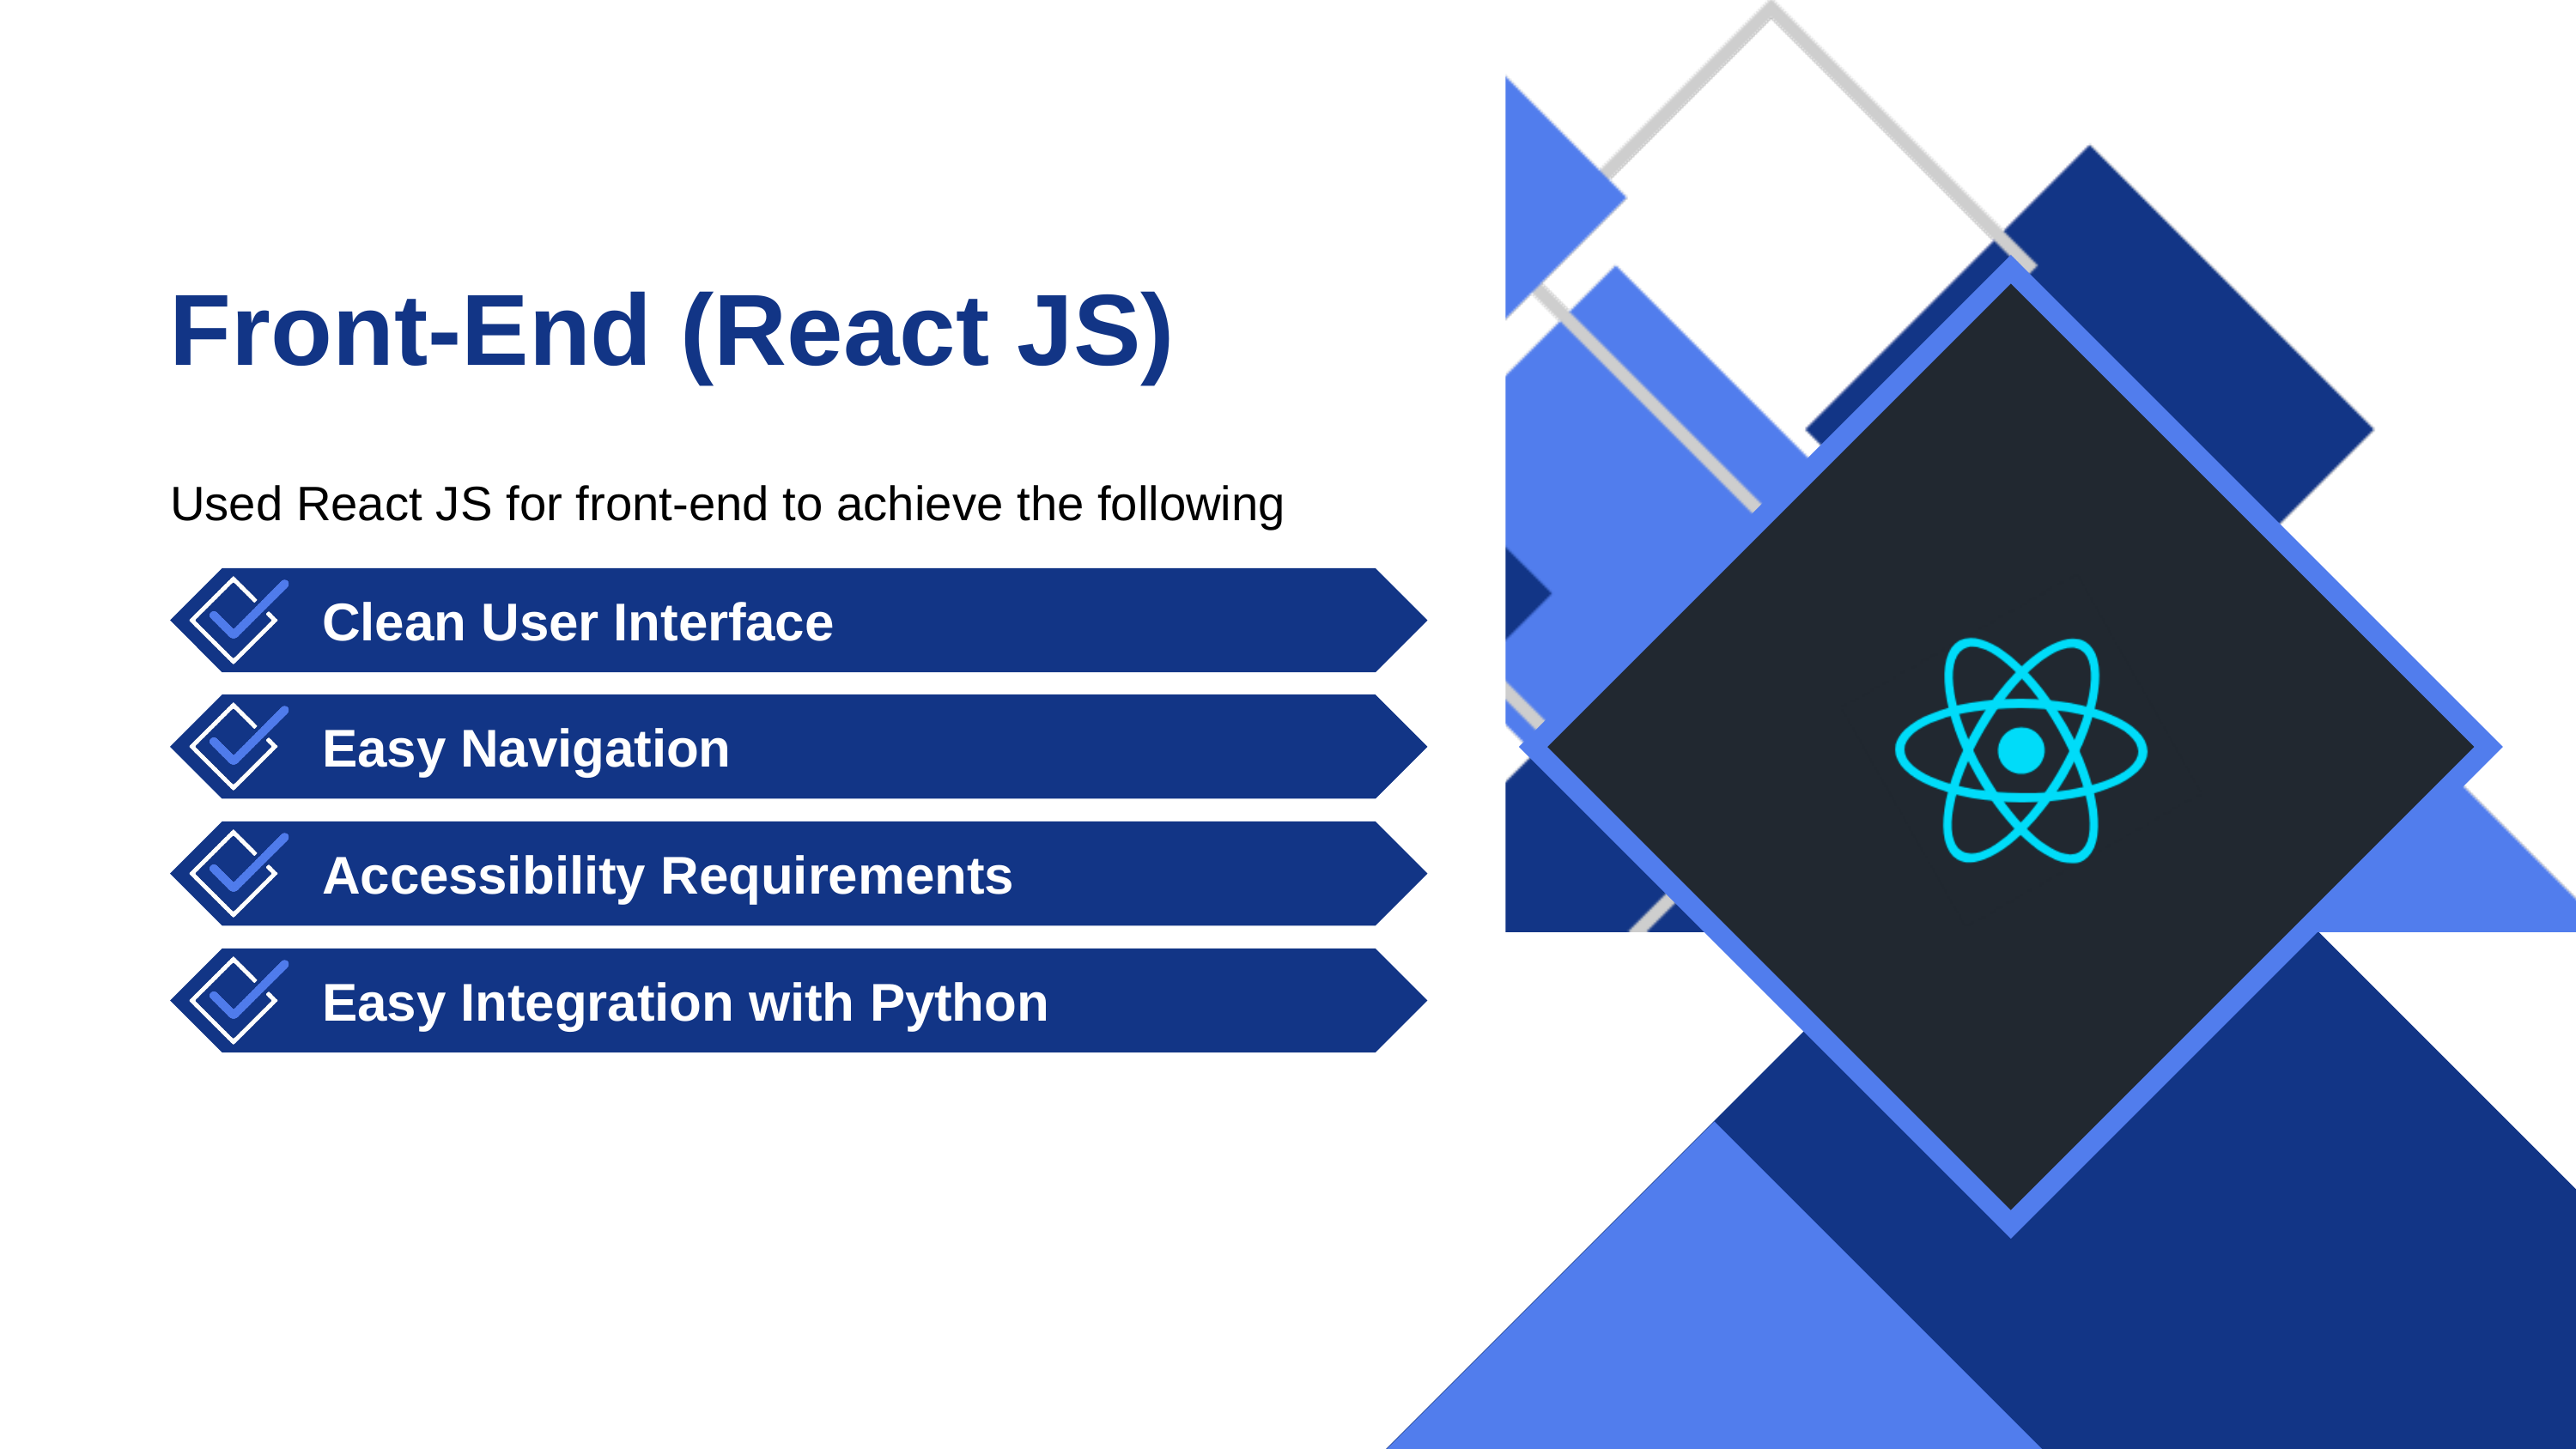

Front-End (React JS)

Used React JS for front-end to achieve the following

Clean User Interface

Easy Navigation

Accessibility Requirements

Easy Integration with Python